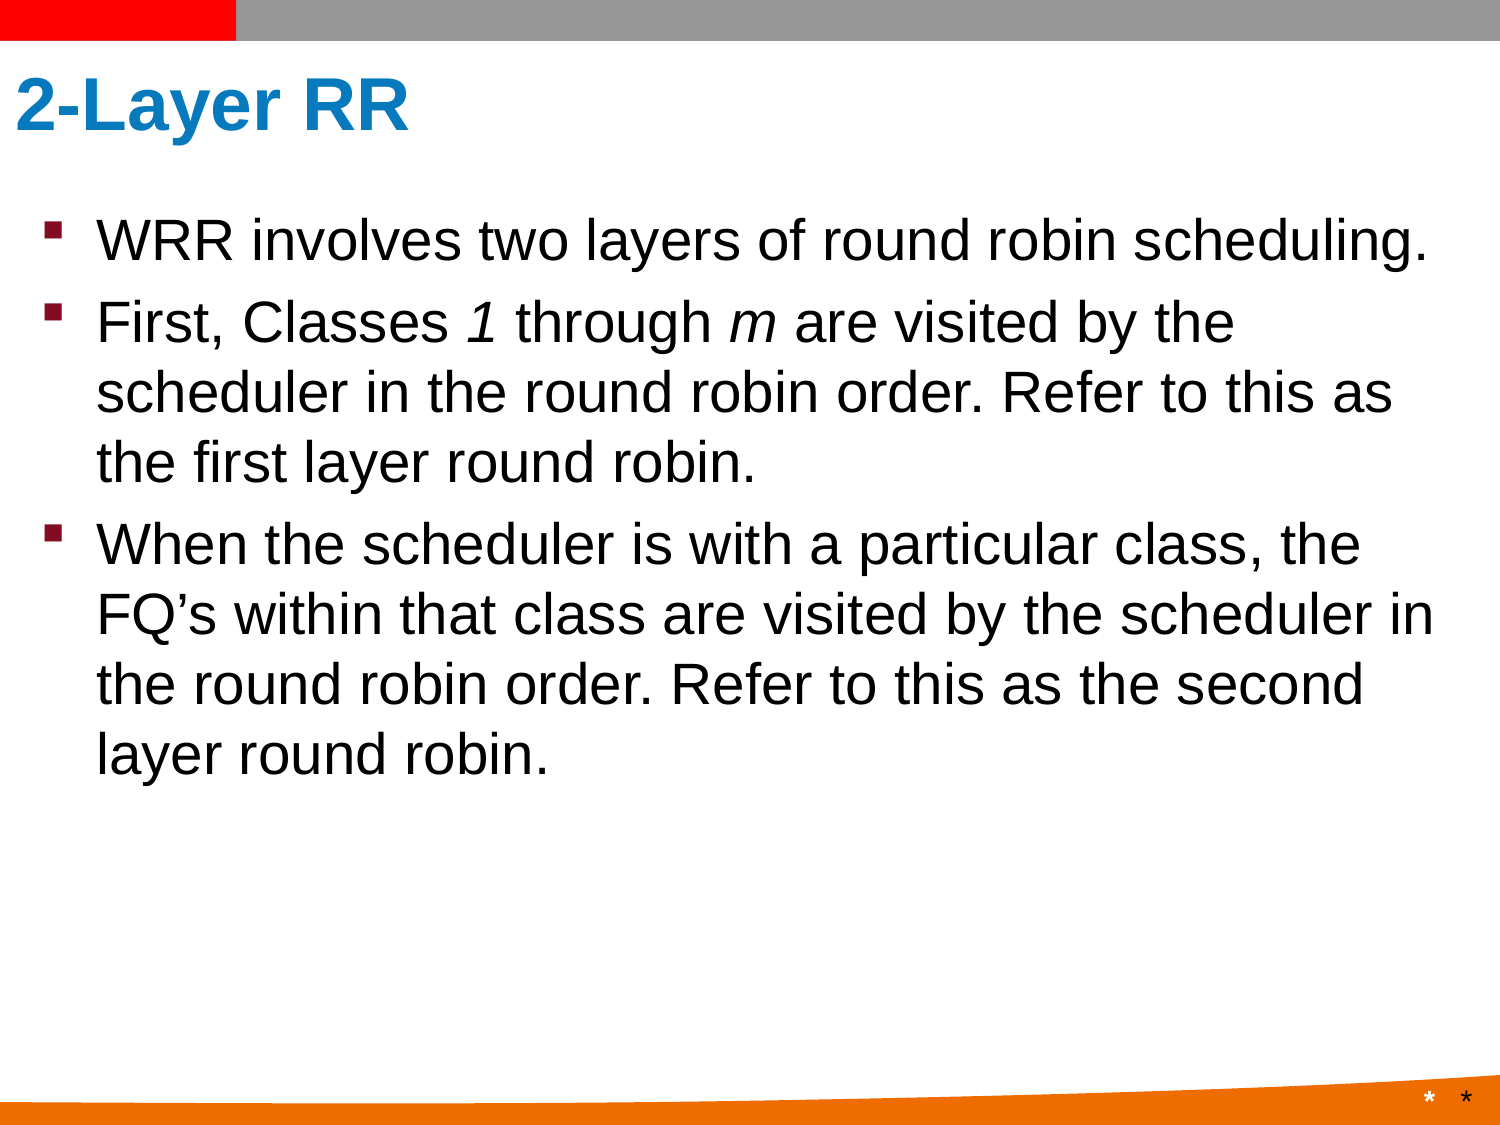

# 2-Layer RR
WRR involves two layers of round robin scheduling.
First, Classes 1 through m are visited by the scheduler in the round robin order. Refer to this as the first layer round robin.
When the scheduler is with a particular class, the FQ’s within that class are visited by the scheduler in the round robin order. Refer to this as the second layer round robin.

*